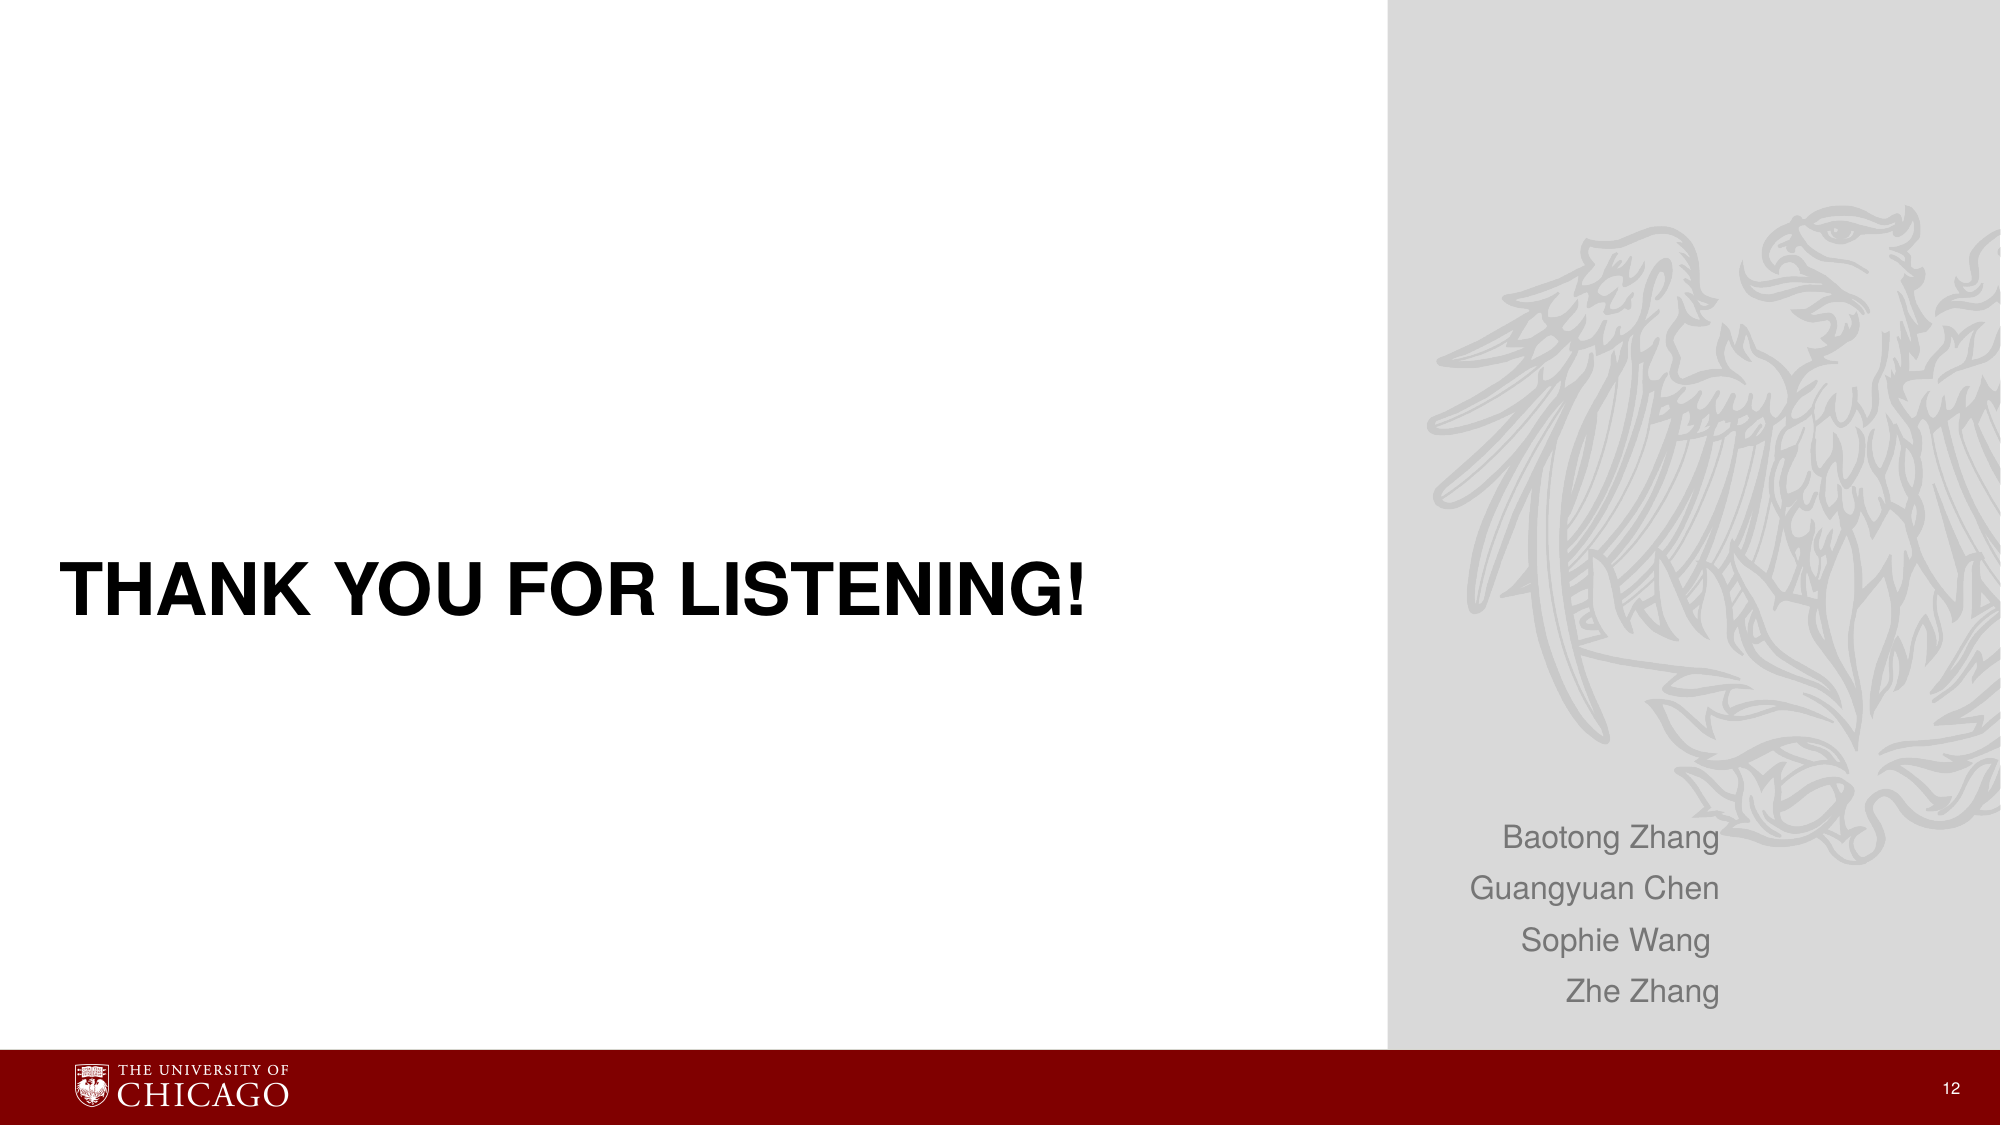

THANK YOU FOR LISTENING!

Baotong Zhang
Guangyuan Chen
Sophie Wang
Zhe Zhang

12